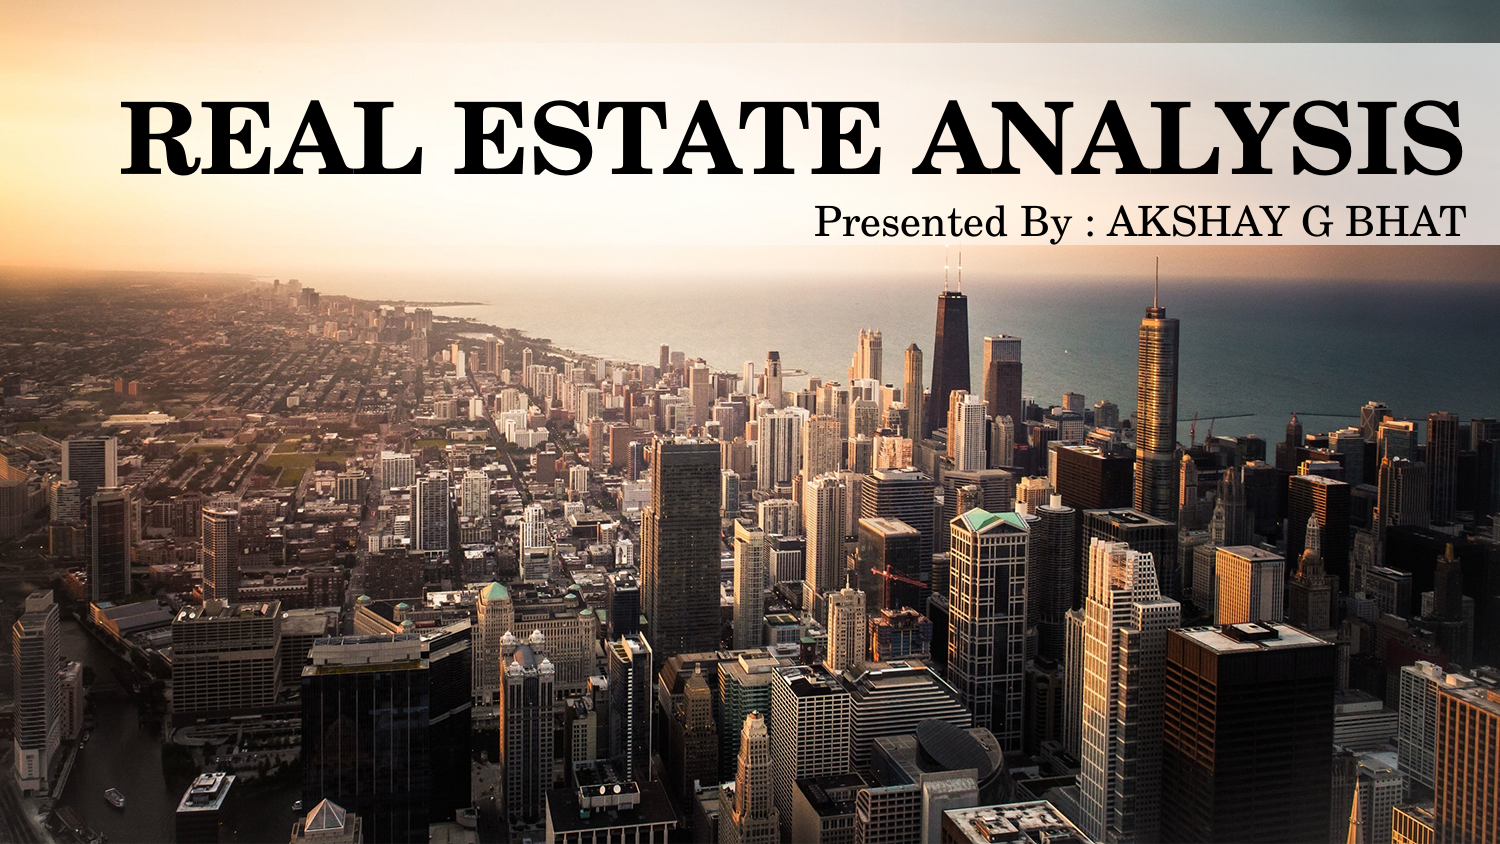

REAL ESTATE ANALYSIS
Presented By : AKSHAY G BHAT